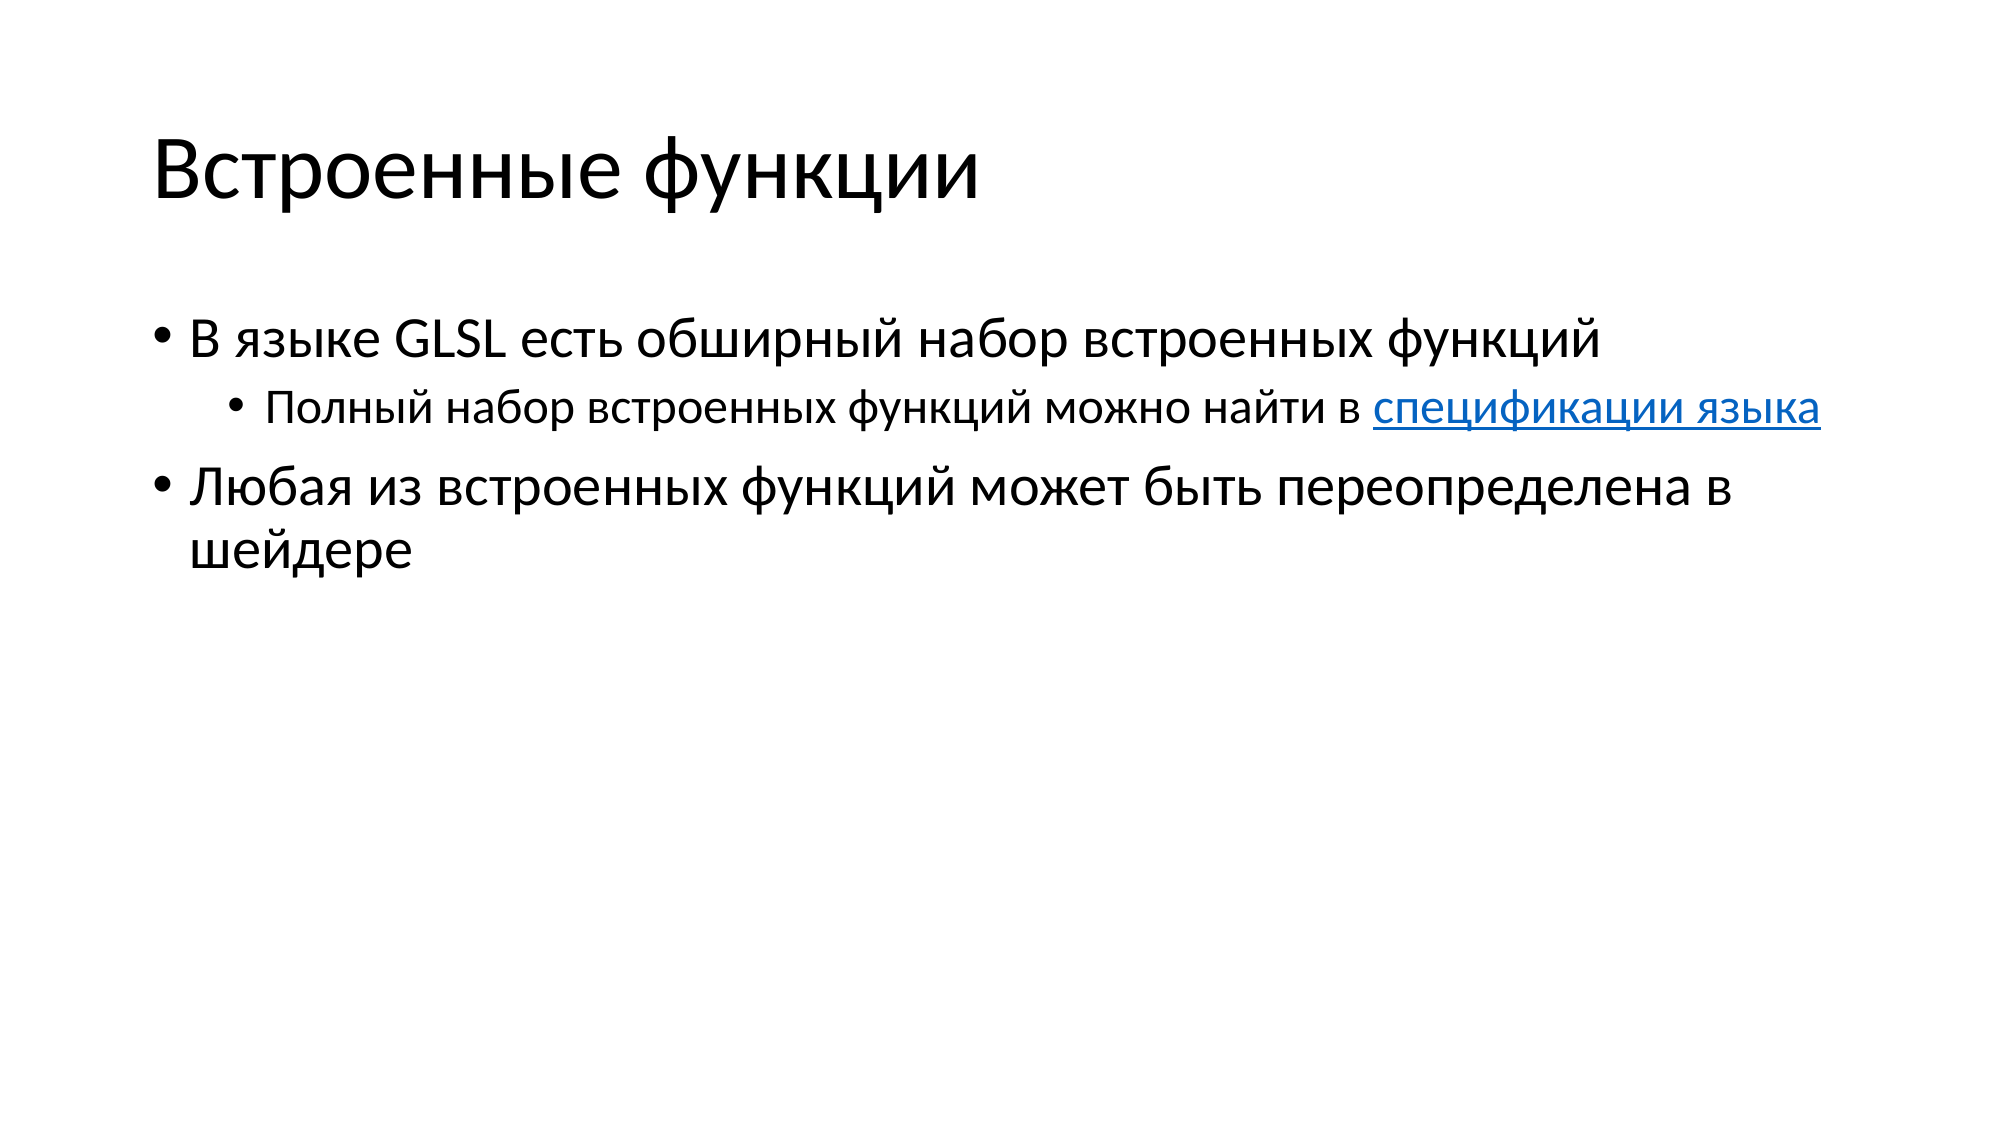

# Встроенные функции
В языке GLSL есть обширный набор встроенных функций
Полный набор встроенных функций можно найти в спецификации языка
Любая из встроенных функций может быть переопределена в шейдере